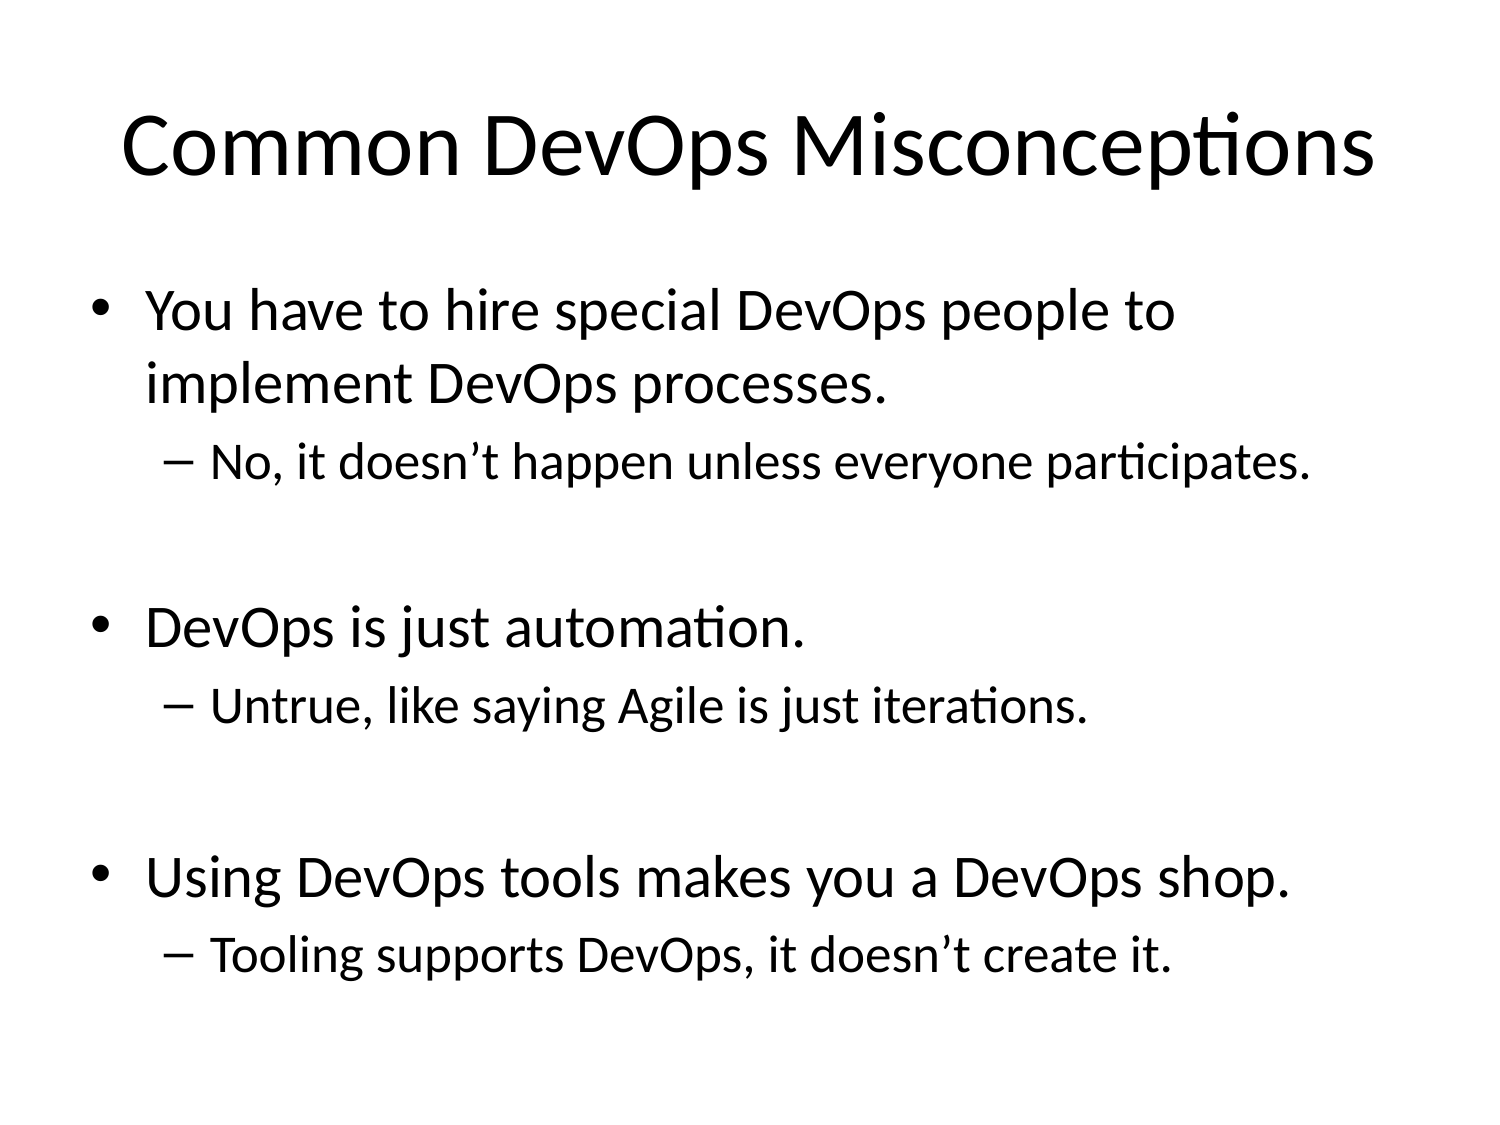

# Common DevOps Misconceptions
You have to hire special DevOps people to implement DevOps processes.
No, it doesn’t happen unless everyone participates.

DevOps is just automation.
Untrue, like saying Agile is just iterations.

Using DevOps tools makes you a DevOps shop.
Tooling supports DevOps, it doesn’t create it.